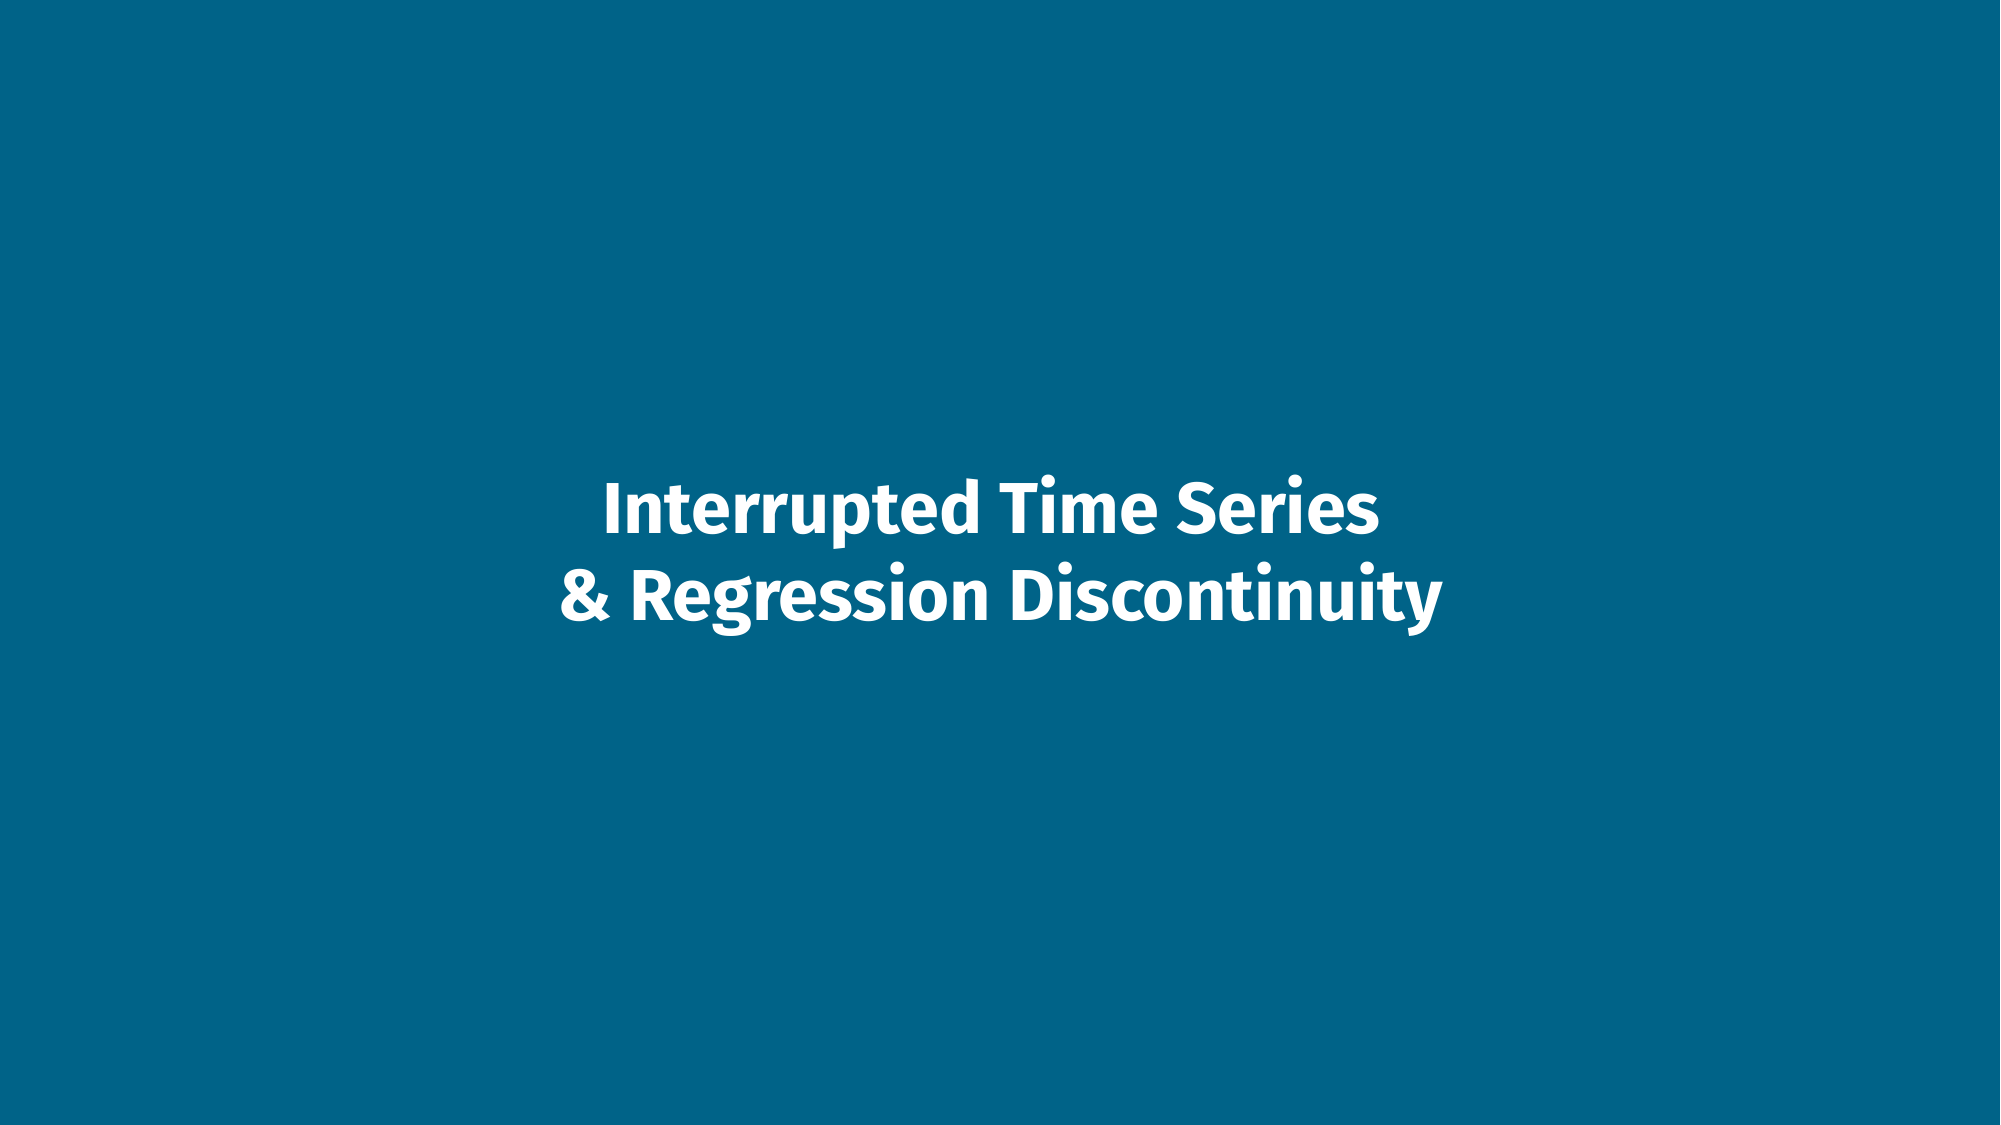

# Interrupted Time Series & Regression Discontinuity